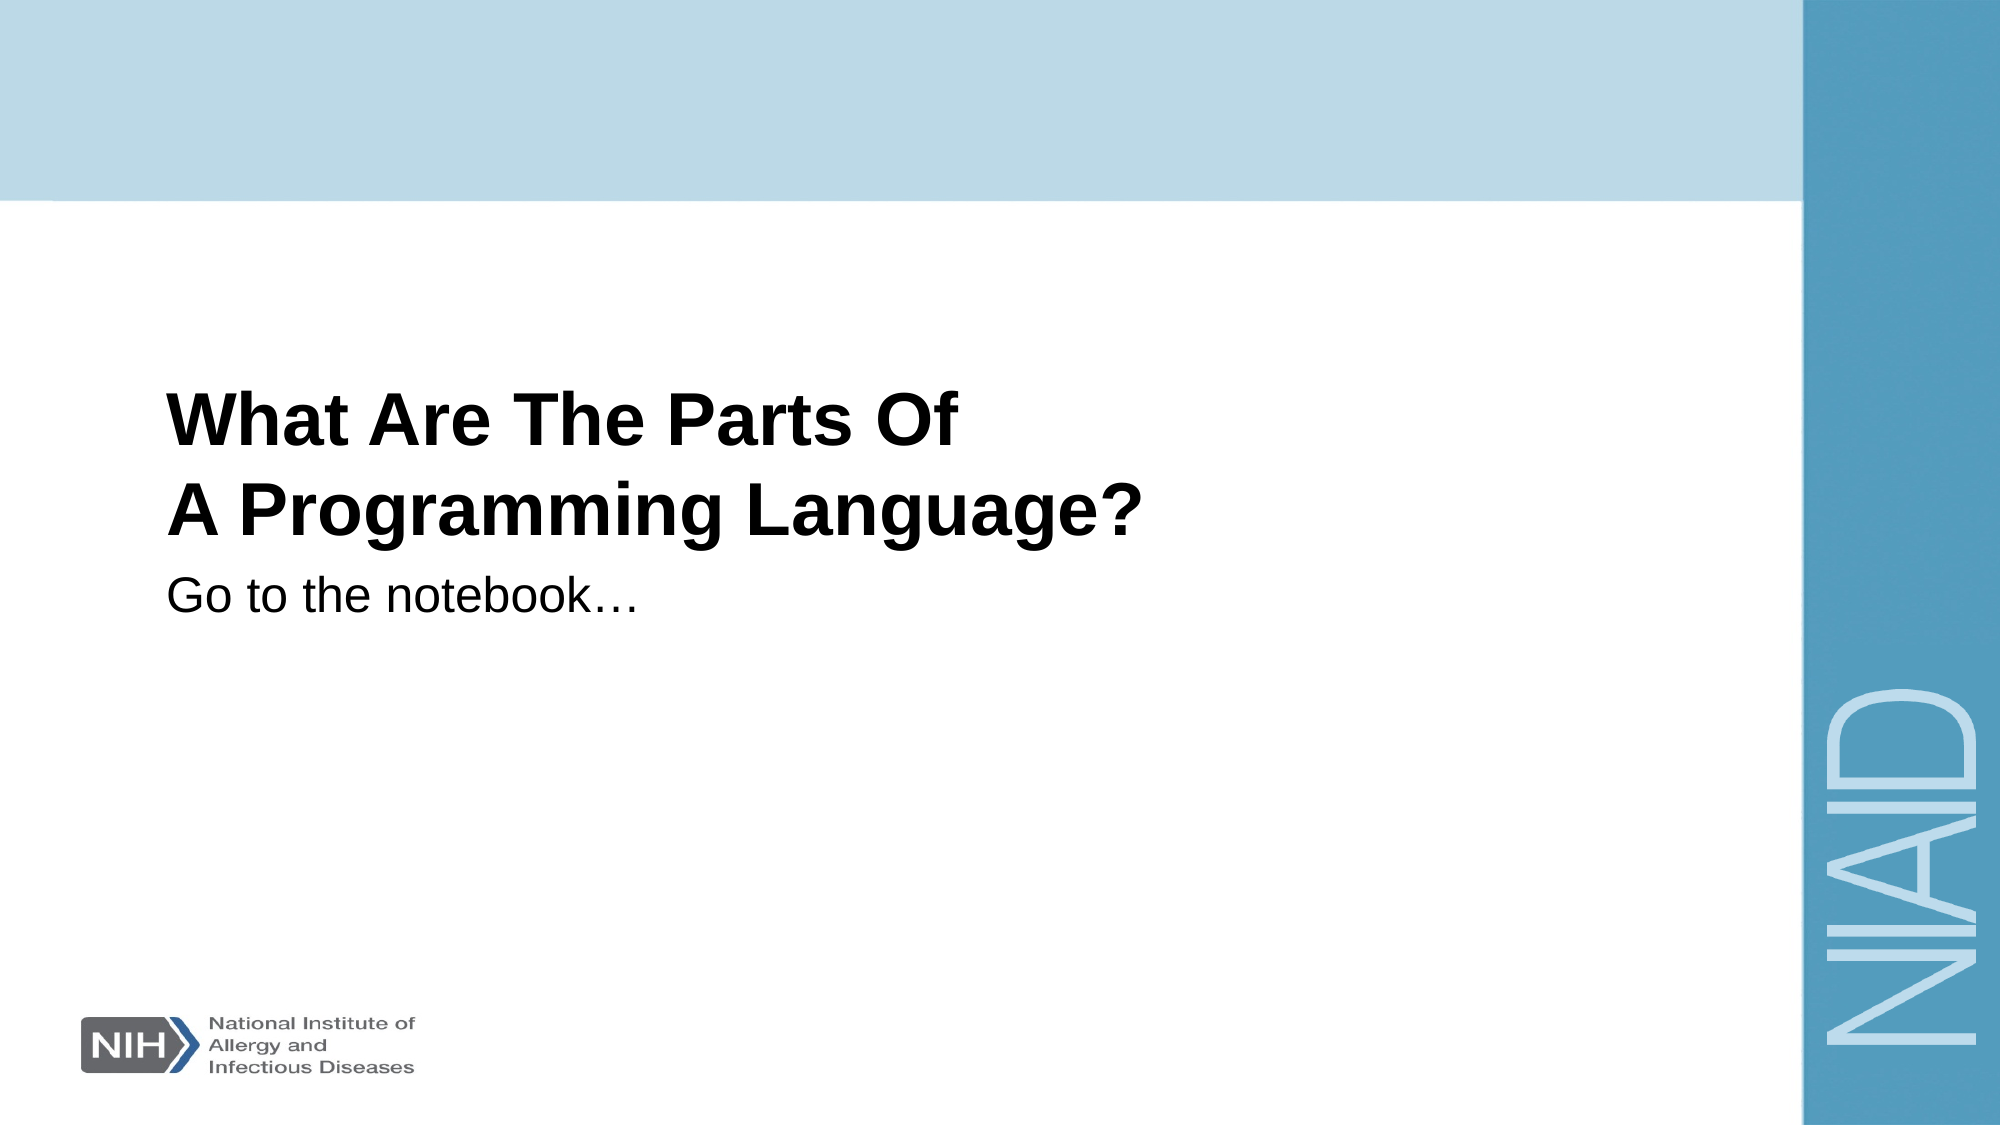

# What Are The Parts Of A Programming Language?
Go to the notebook…